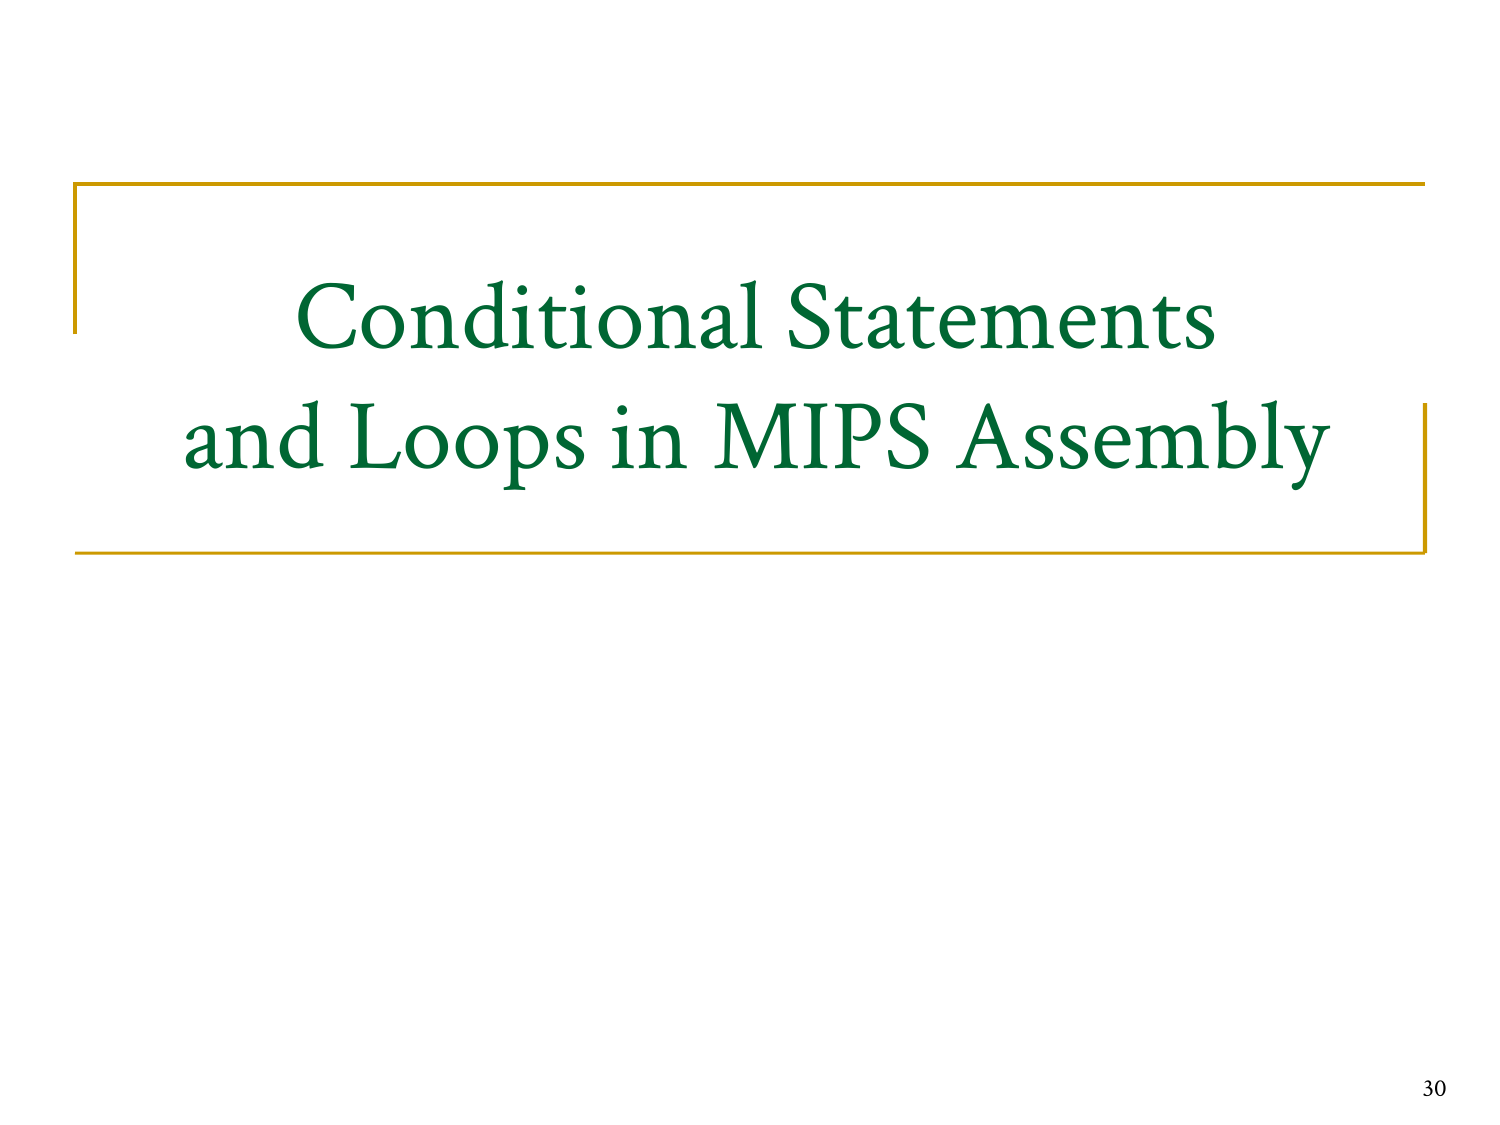

# Conditional Statements and Loops in MIPS Assembly

30